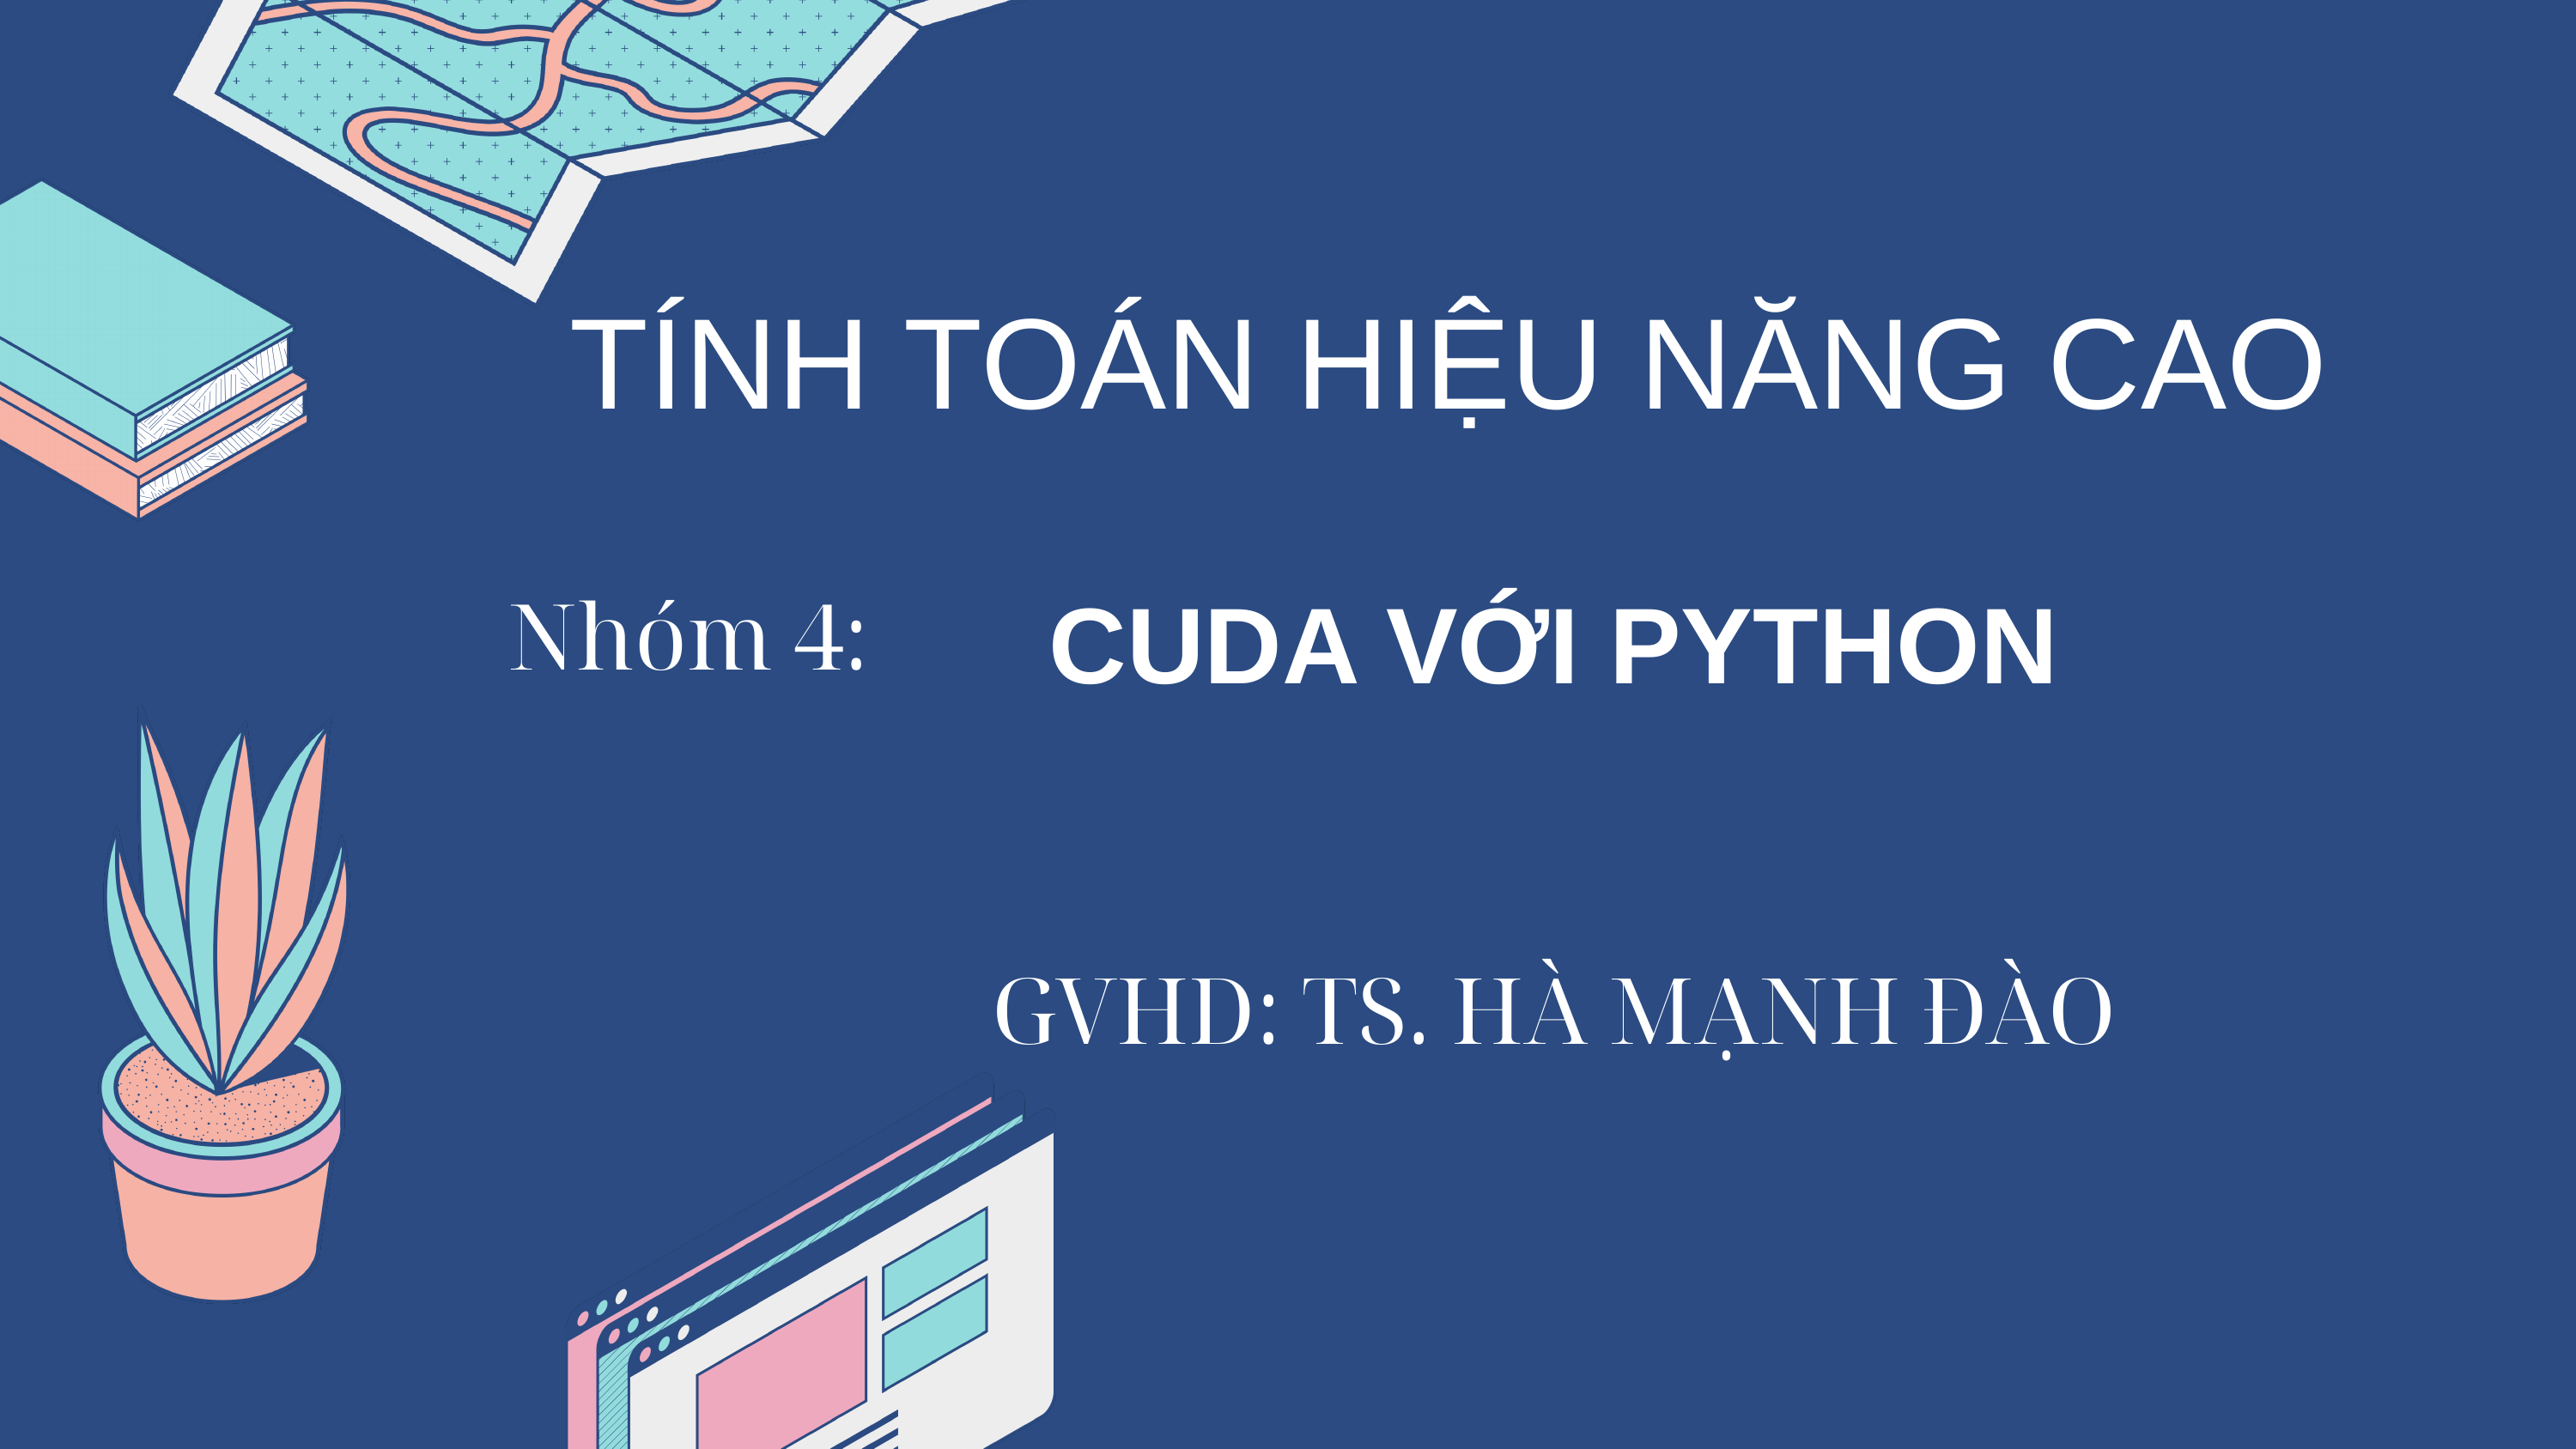

TÍNH TOÁN HIỆU NĂNG CAO
Nhóm 4:
CUDA VỚI PYTHON

GVHD: TS. HÀ MẠNH ĐÀO